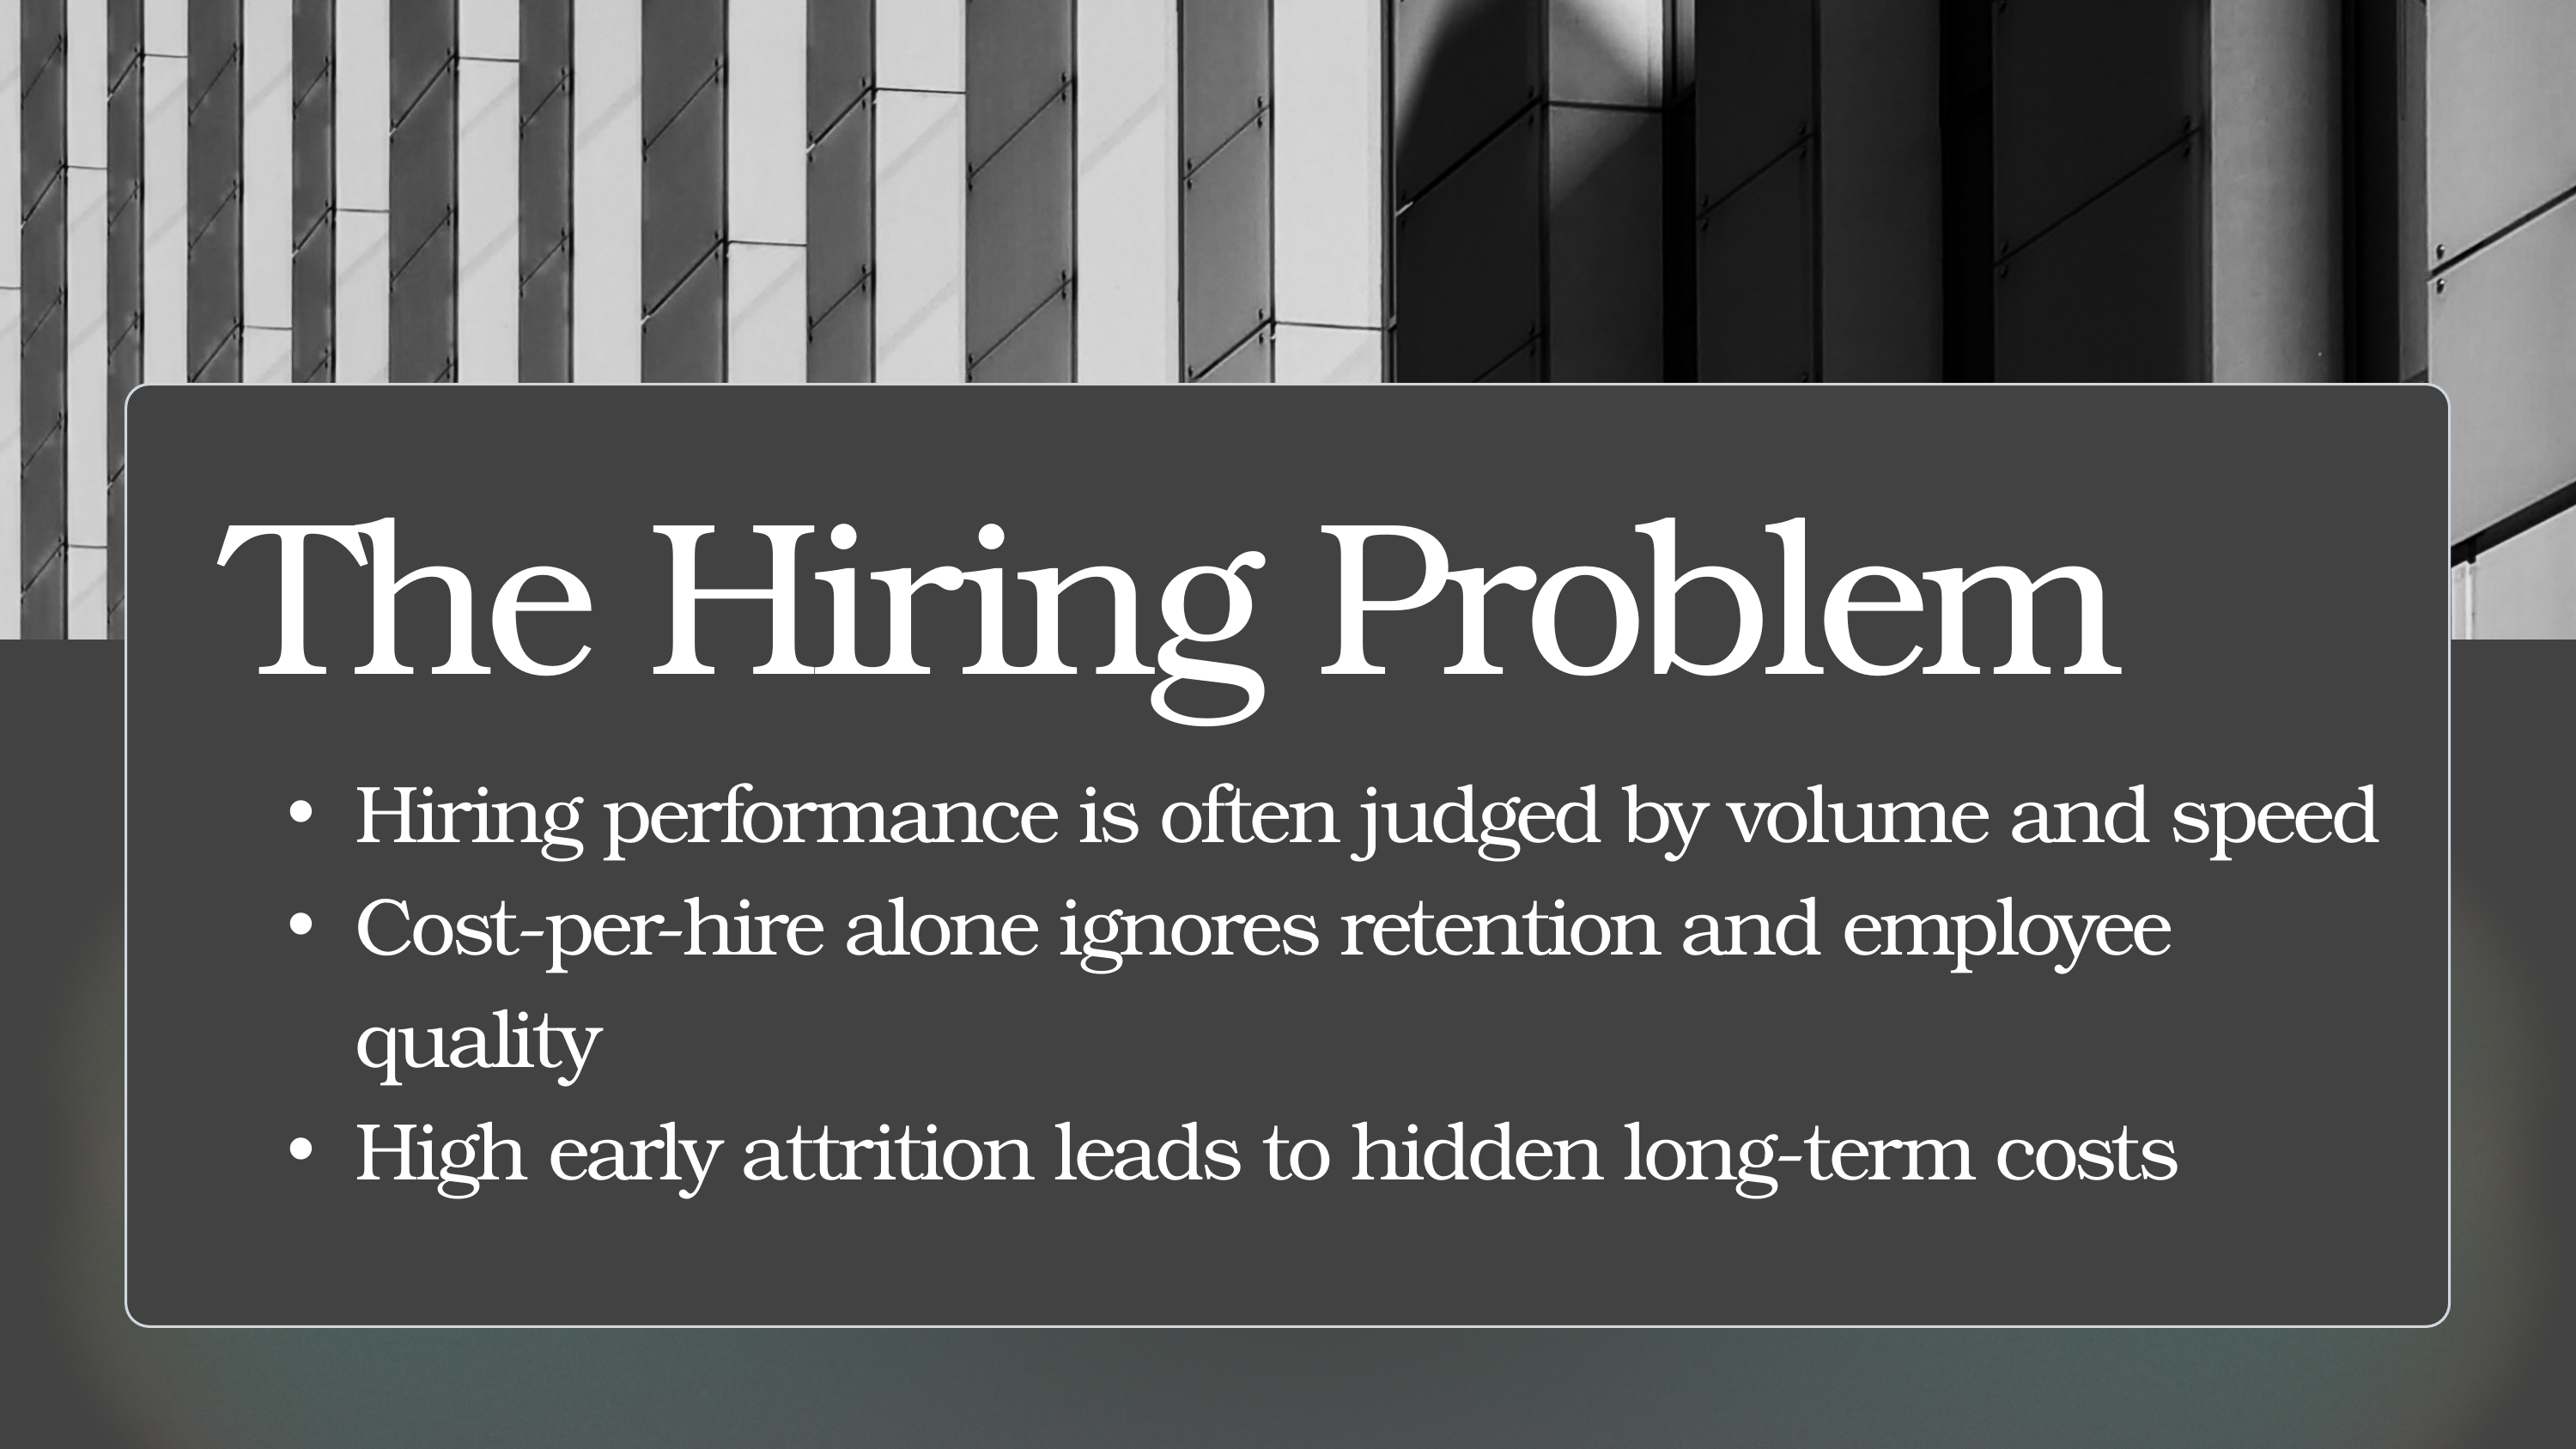

The Hiring Problem
Hiring performance is often judged by volume and speed
Cost-per-hire alone ignores retention and employee quality
High early attrition leads to hidden long-term costs